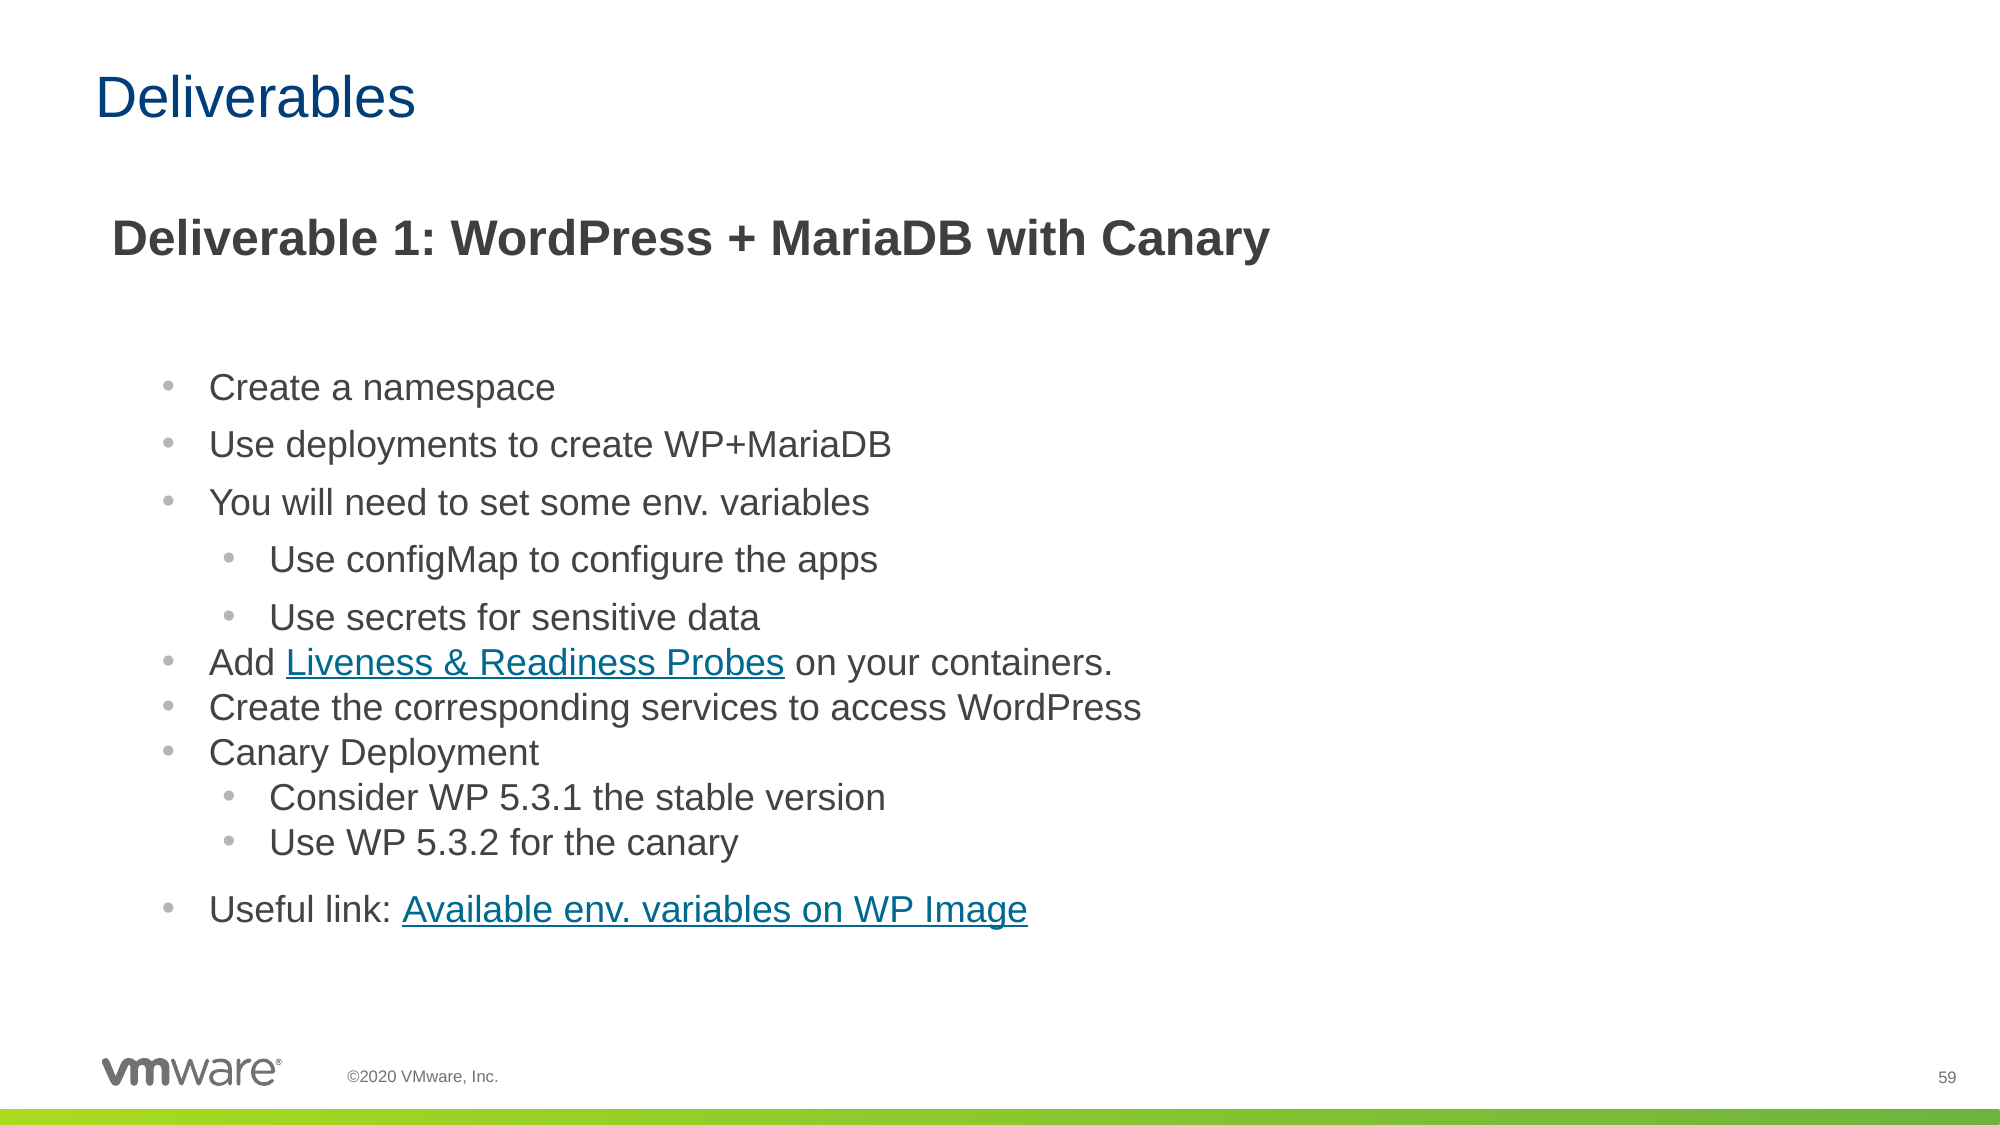

# Deliverables
Deliverable 1: WordPress + MariaDB with Canary

Create a namespace
Use deployments to create WP+MariaDB
You will need to set some env. variables
Use configMap to configure the apps
Use secrets for sensitive data
Add Liveness & Readiness Probes on your containers.
Create the corresponding services to access WordPress
Canary Deployment
Consider WP 5.3.1 the stable version
Use WP 5.3.2 for the canary
Useful link: Available env. variables on WP Image